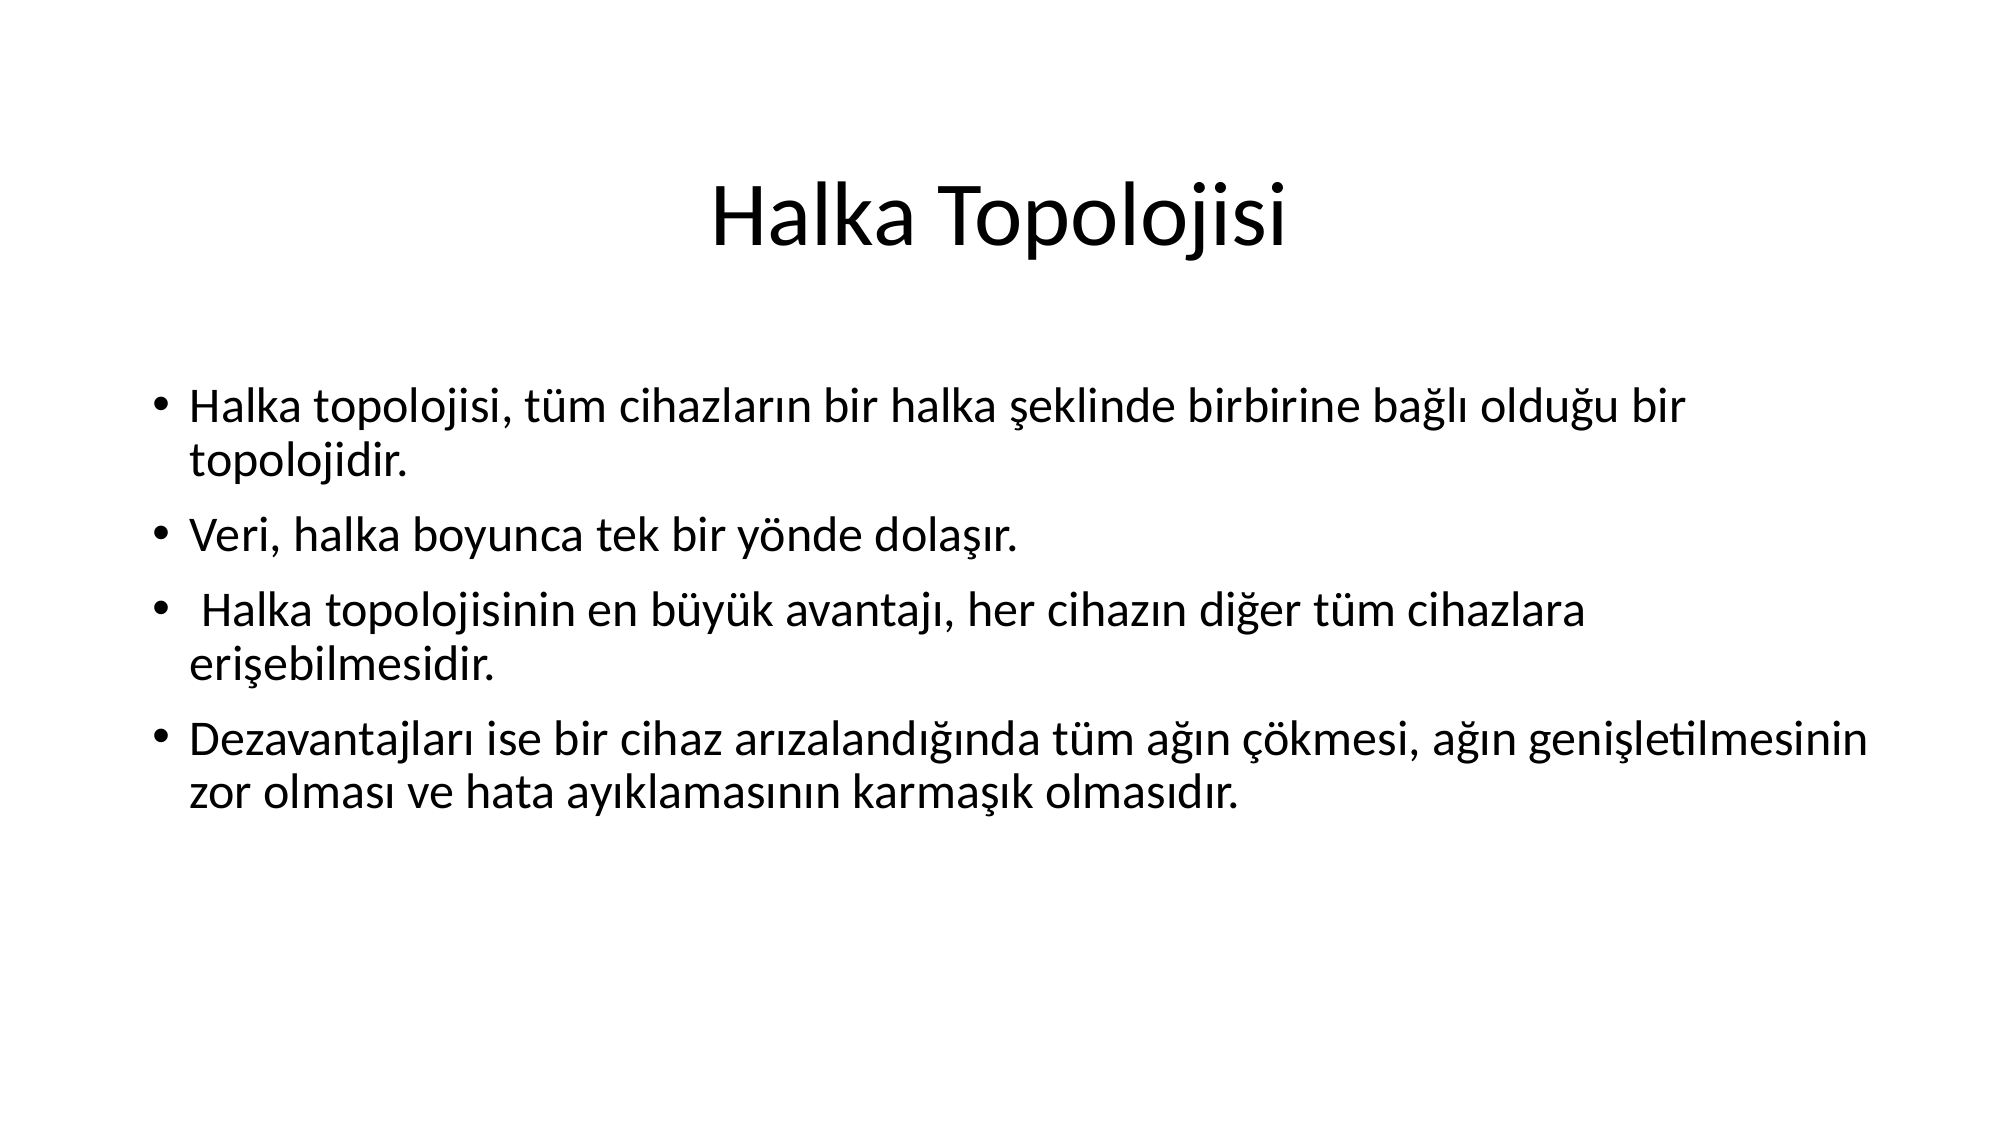

# Halka Topolojisi

Halka topolojisi, tüm cihazların bir halka şeklinde birbirine bağlı olduğu bir topolojidir.
Veri, halka boyunca tek bir yönde dolaşır.
 Halka topolojisinin en büyük avantajı, her cihazın diğer tüm cihazlara erişebilmesidir.
Dezavantajları ise bir cihaz arızalandığında tüm ağın çökmesi, ağın genişletilmesinin zor olması ve hata ayıklamasının karmaşık olmasıdır.